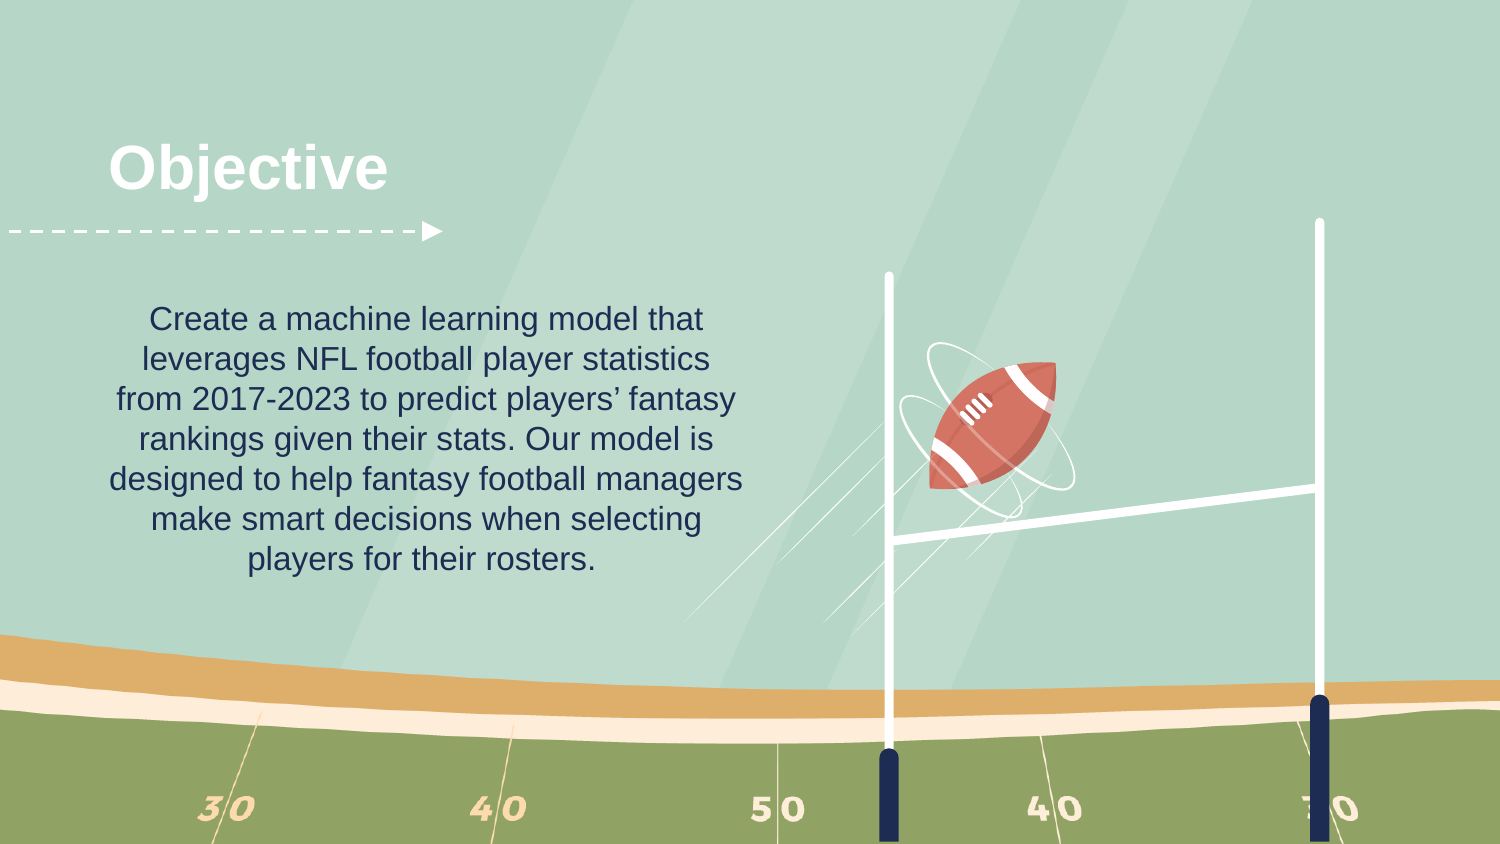

# Objective

Create a machine learning model that leverages NFL football player statistics from 2017-2023 to predict players’ fantasy rankings given their stats. Our model is designed to help fantasy football managers make smart decisions when selecting players for their rosters.